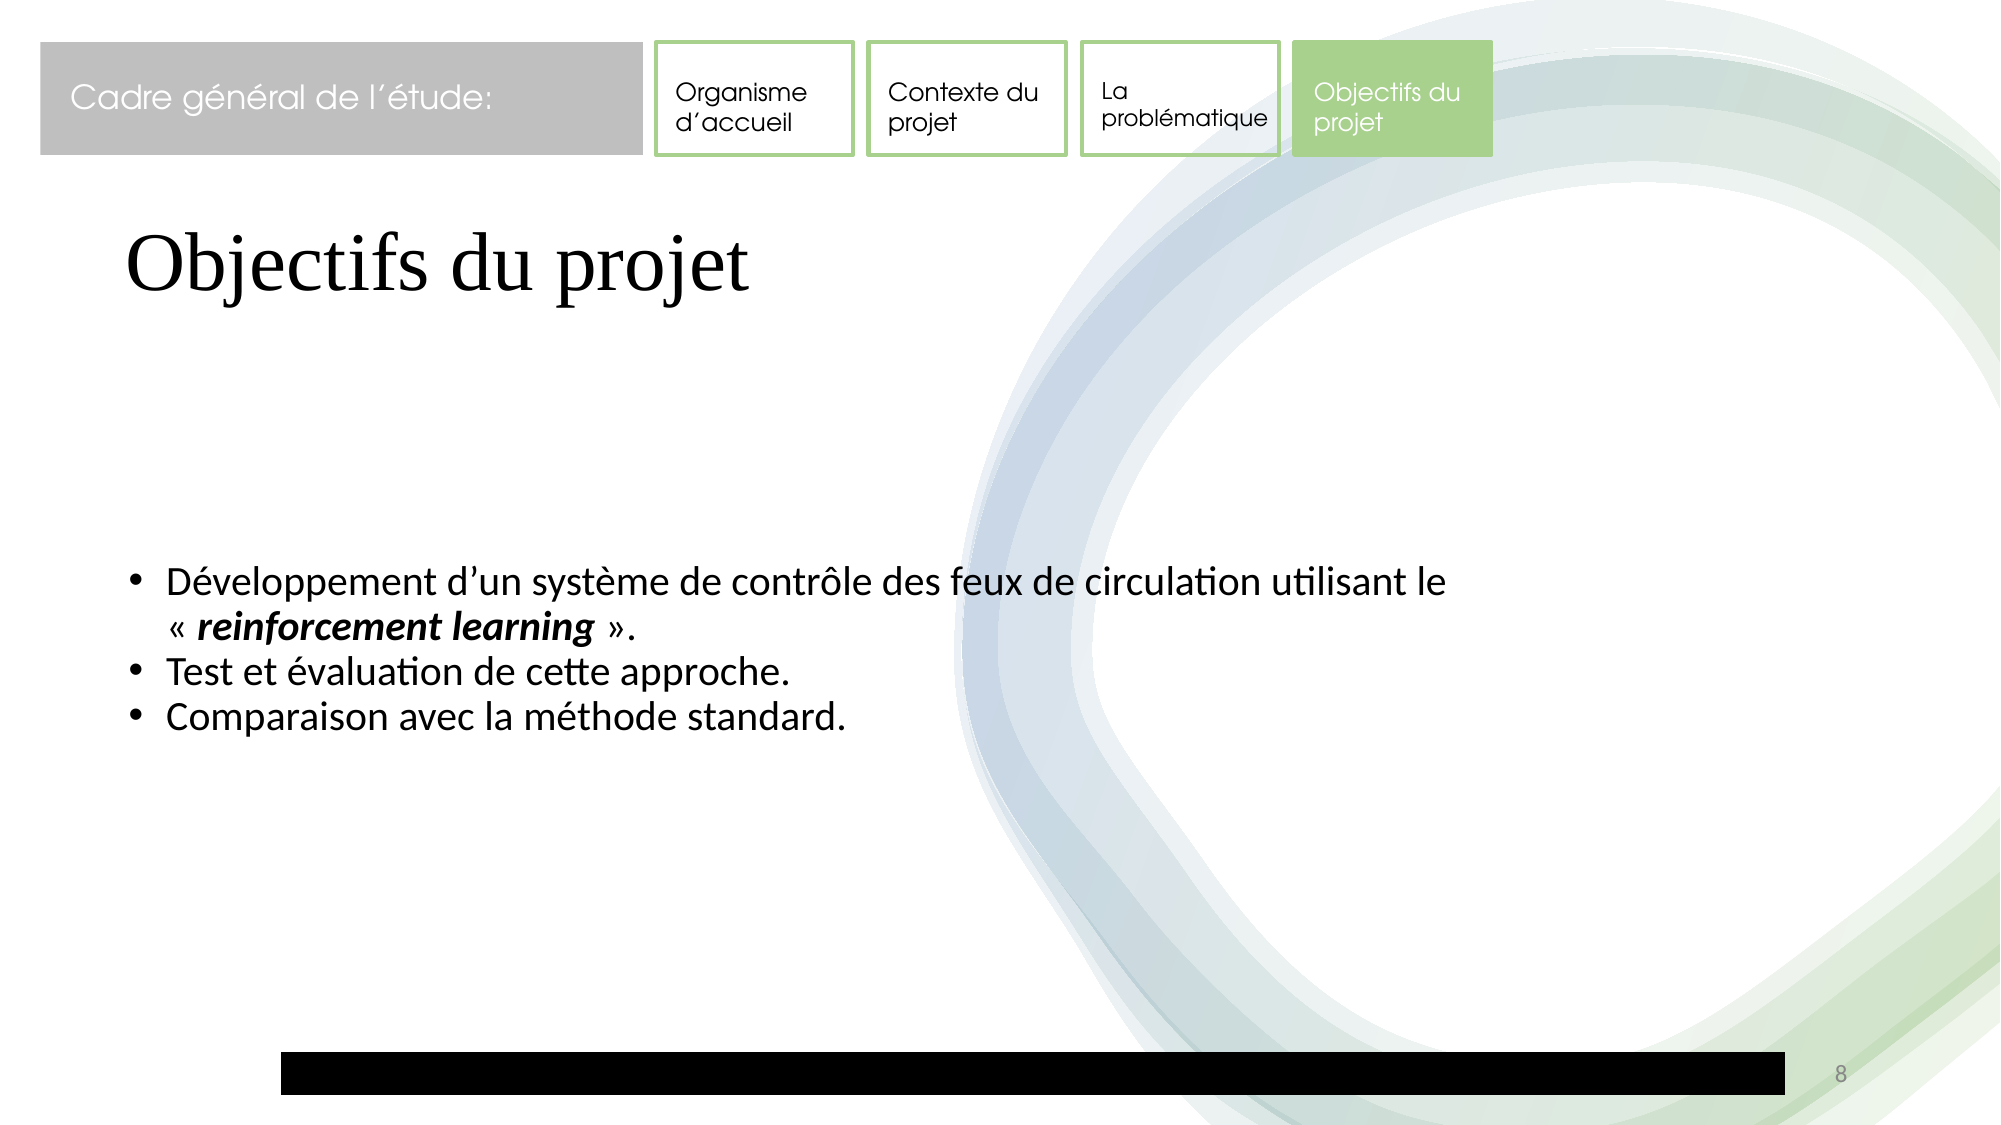

Organisme d’accueil

Contexte du projet

Objectifs du projet

La problématique

Cadre général de l’étude:
Objectifs du projet

Développement d’un système de contrôle des feux de circulation utilisant le « reinforcement learning ».
Test et évaluation de cette approche.
Comparaison avec la méthode standard.

8